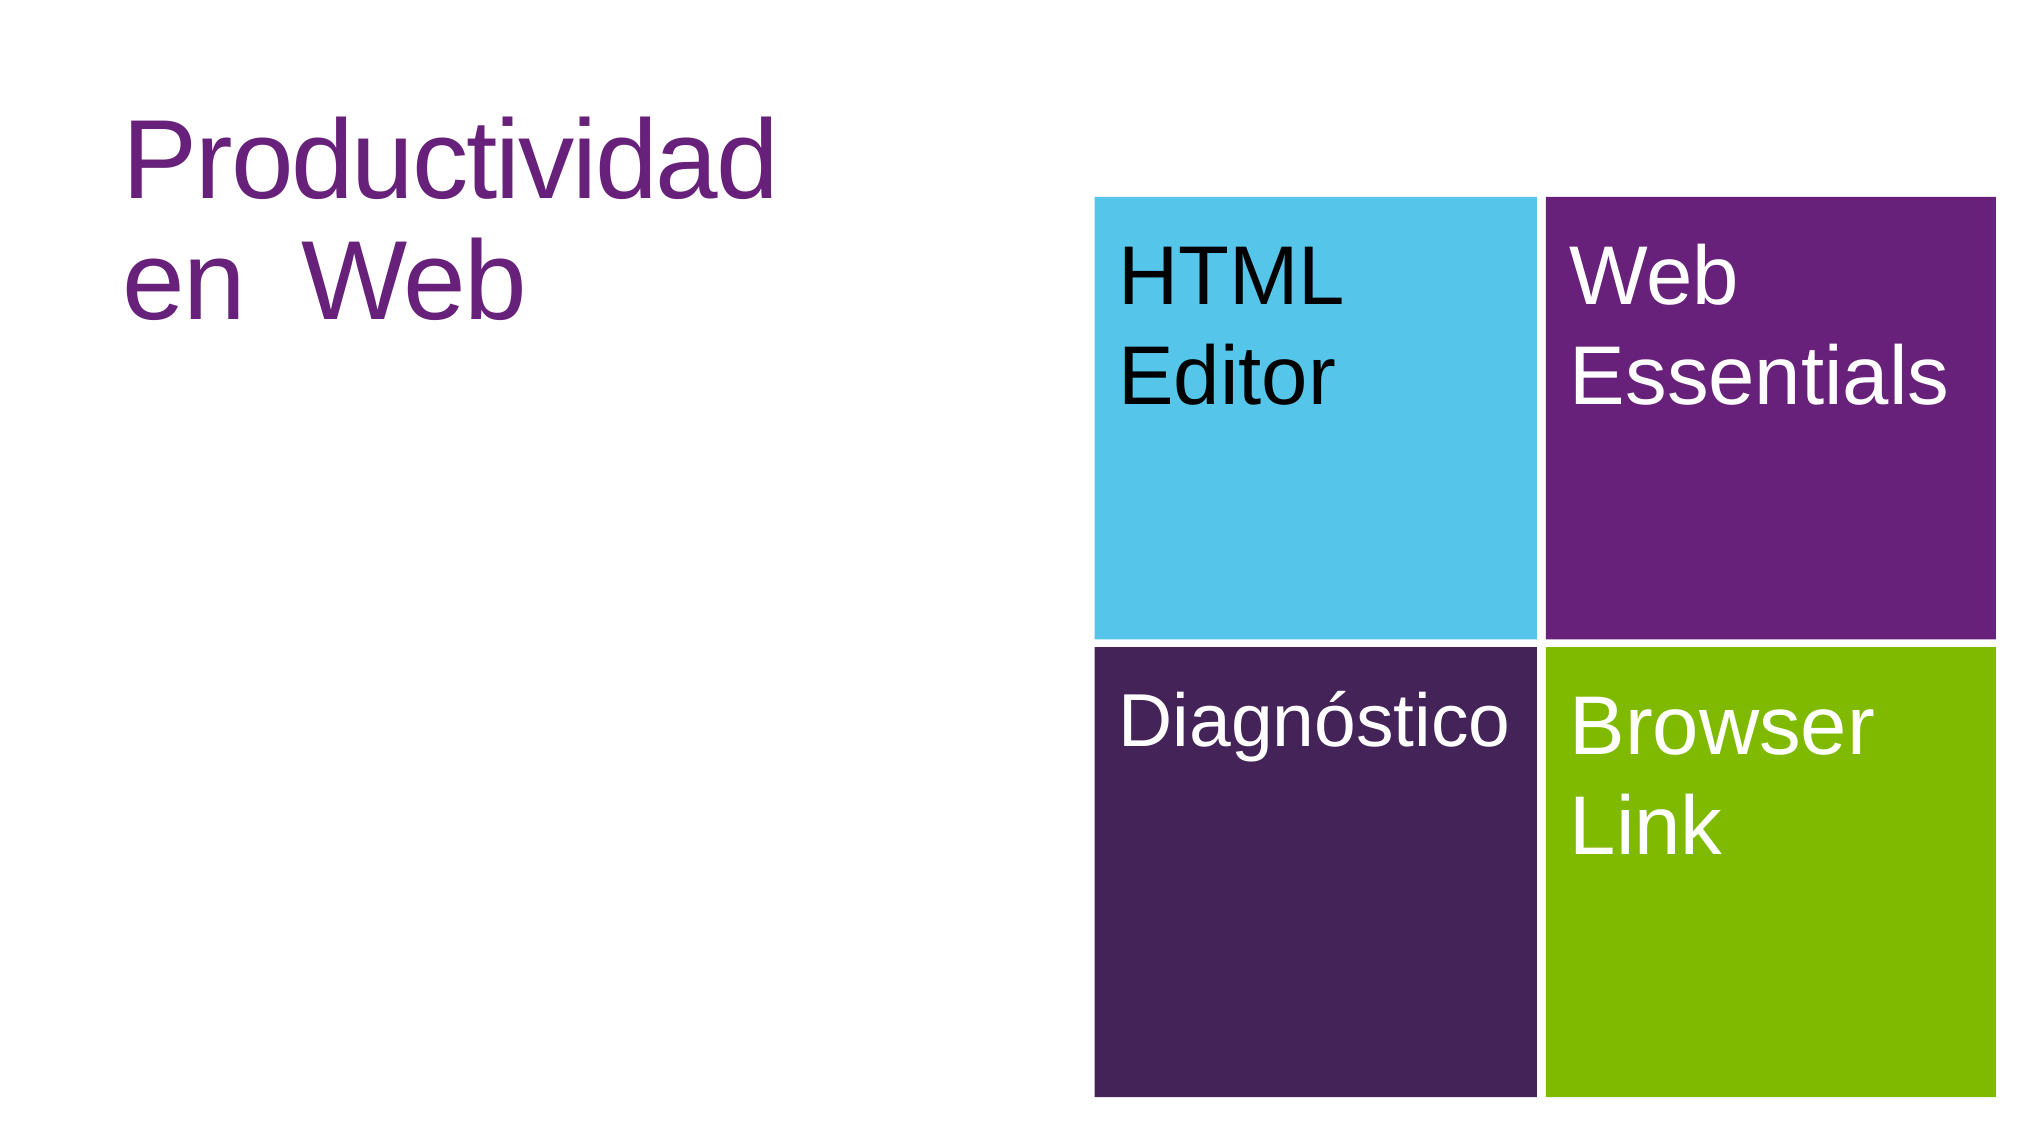

Productividad
en  Web
HTML   Editor

Web    Essentials
Diagnóstico

Browser   Link